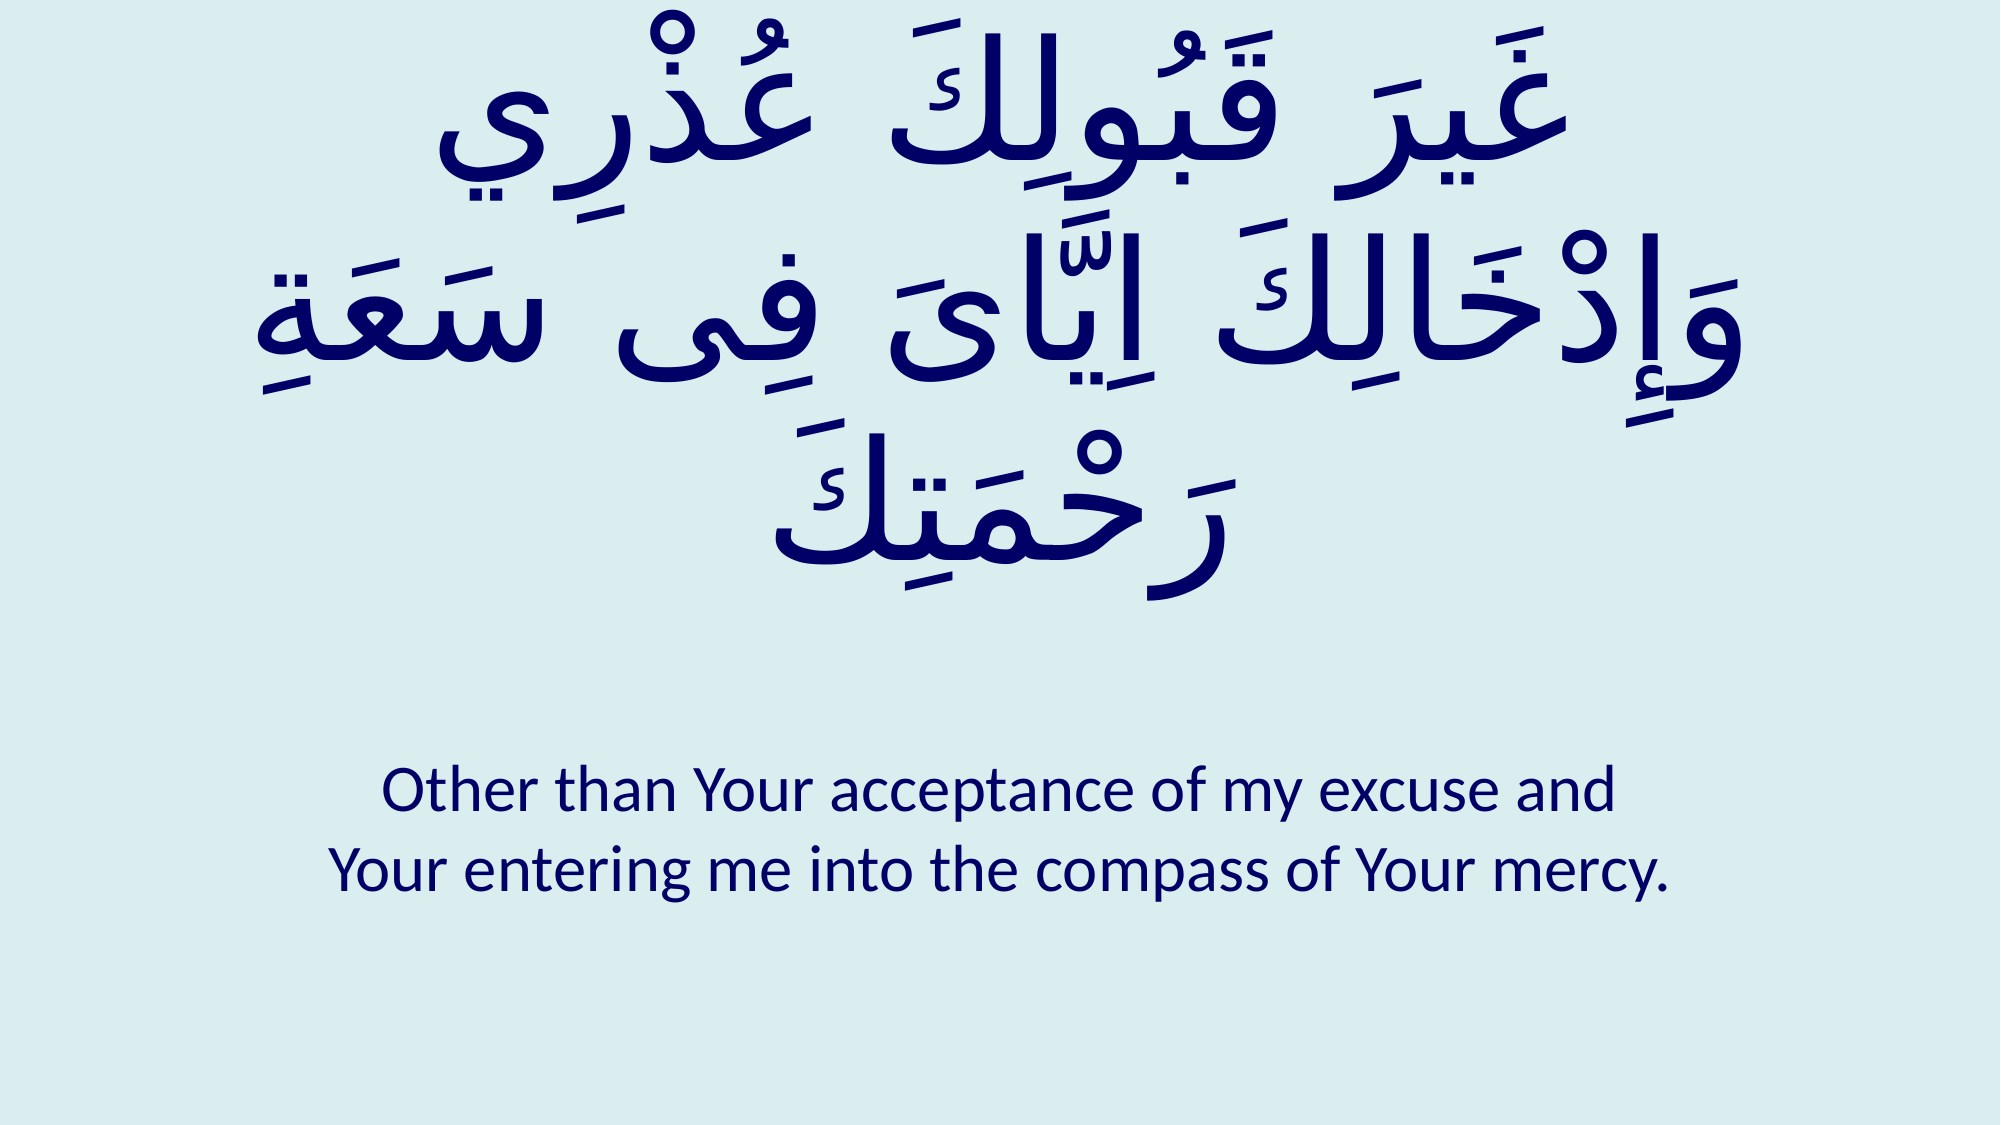

# غَیرَ قَبُولِكَ عُذْرِي وَإِدْخَالِكَ اِيَّاىَ فِی سَعَةِ رَحْمَتِكَ
Other than Your acceptance of my excuse and Your entering me into the compass of Your mercy.